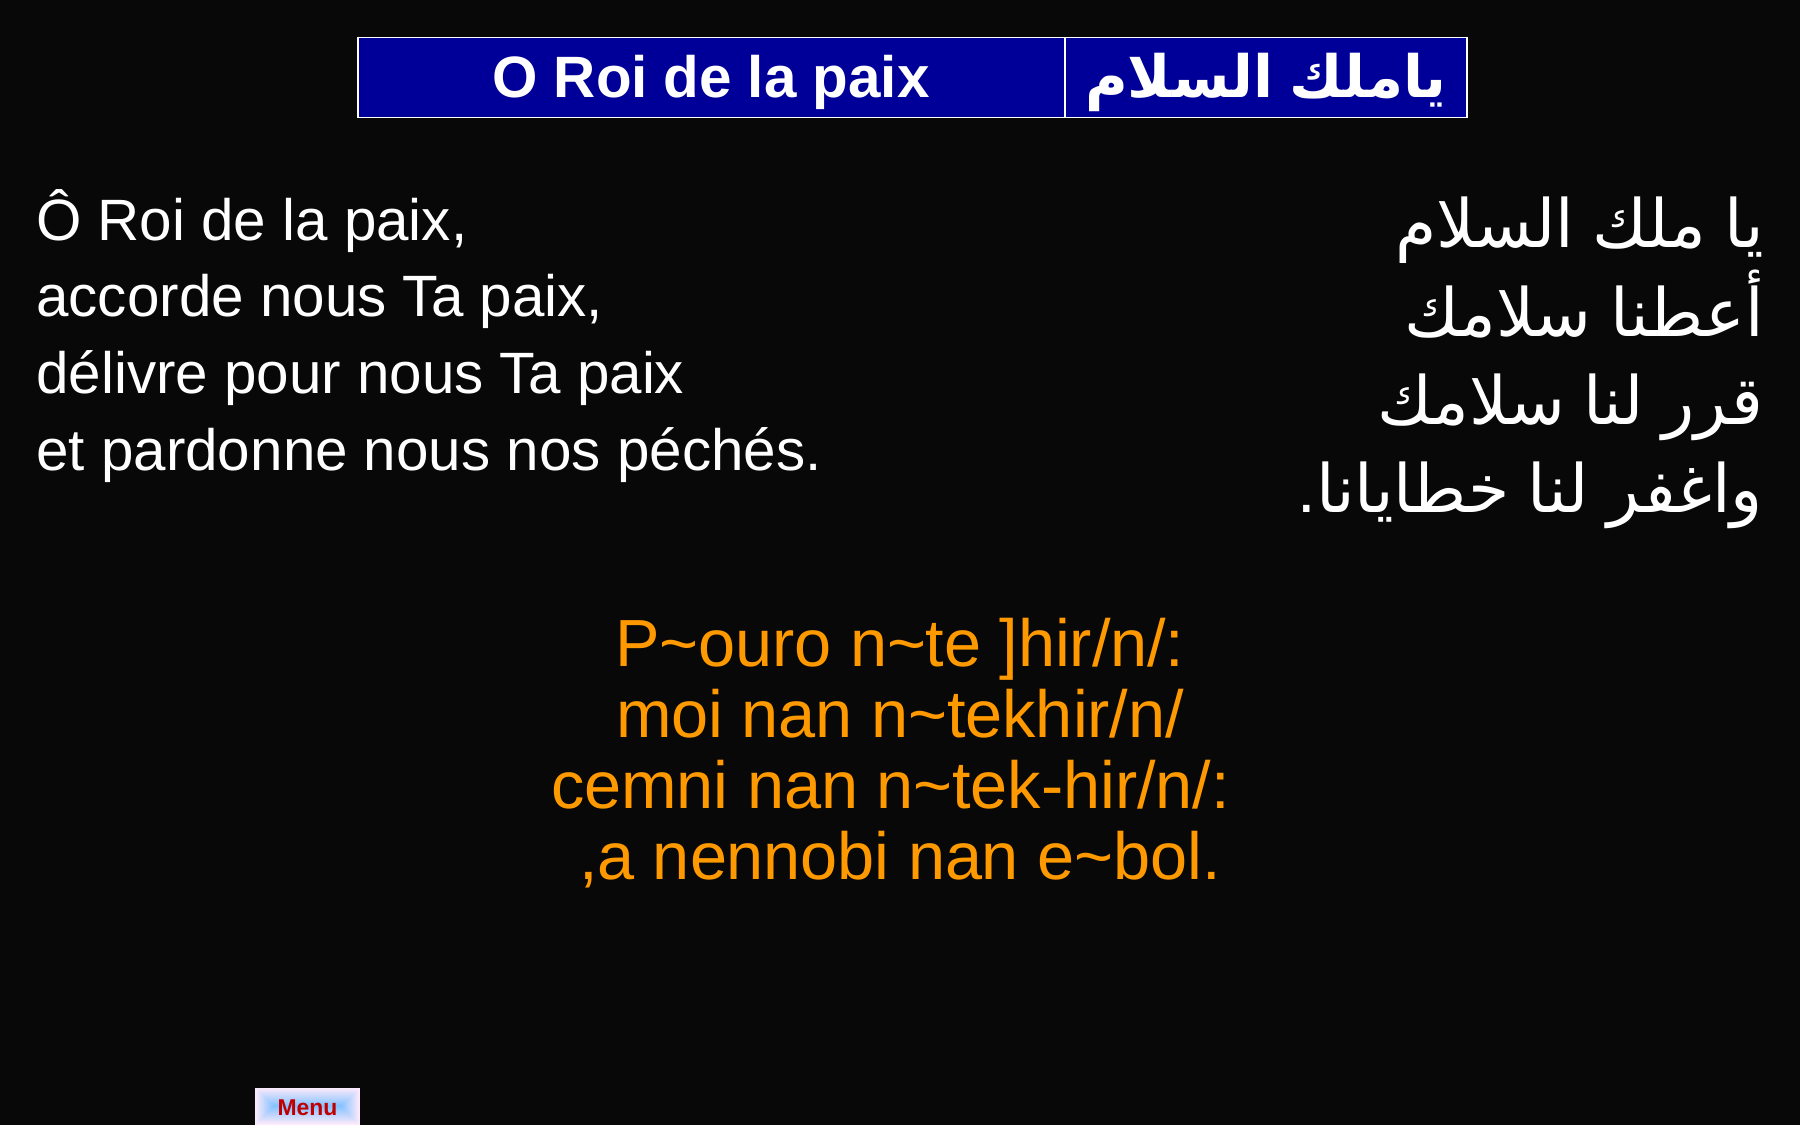

| O Roi de la paix | ياملك السلام |
| --- | --- |
| Ô Roi de la paix, accorde nous Ta paix, délivre pour nous Ta paix et pardonne nous nos péchés. | يا ملك السلام أعطنا سلامك قرر لنا سلامك واغفر لنا خطايانا. |
| --- | --- |
| P~ouro n~te ]hir/n/: moi nan n~tekhir/n/ cemni nan n~tek-hir/n/: ,a nennobi nan e~bol. |  |

Menu